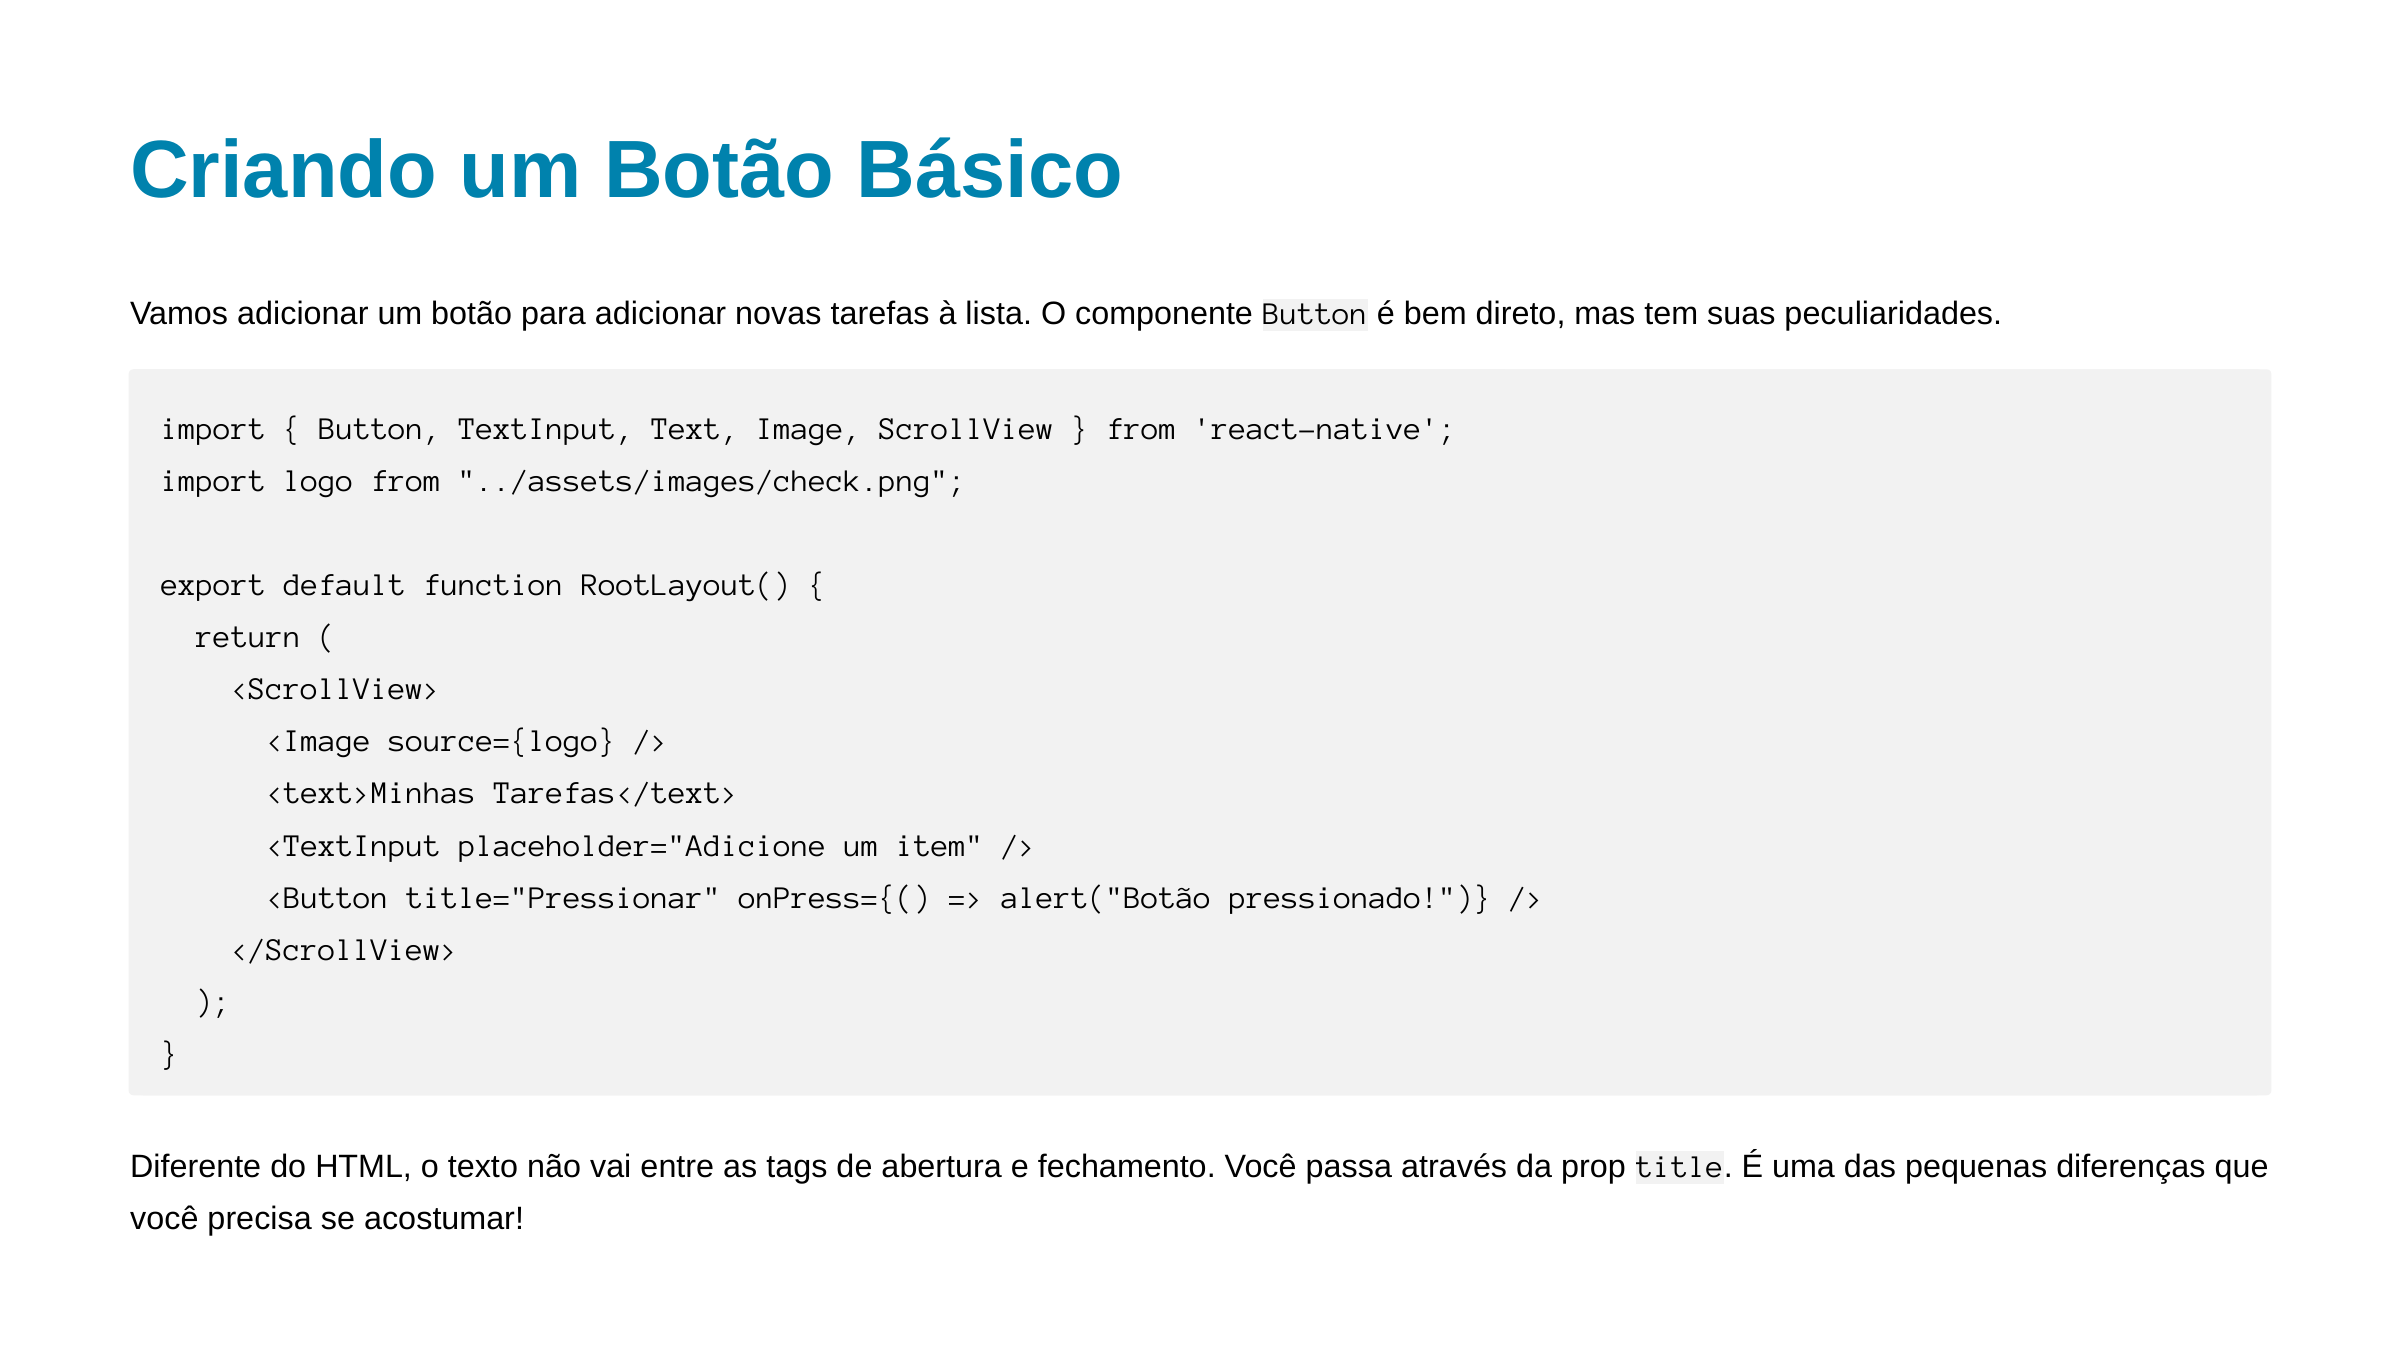

Criando um Botão Básico
Vamos adicionar um botão para adicionar novas tarefas à lista. O componente Button é bem direto, mas tem suas peculiaridades.

import { Button, TextInput, Text, Image, ScrollView } from 'react-native';
import logo from "../assets/images/check.png";

export default function RootLayout() {
  return (
    <ScrollView>
      <Image source={logo} />
      <text>Minhas Tarefas</text>
      <TextInput placeholder="Adicione um item" />
      <Button title="Pressionar" onPress={() => alert("Botão pressionado!")} />
    </ScrollView>
  );
}
Diferente do HTML, o texto não vai entre as tags de abertura e fechamento. Você passa através da prop title. É uma das pequenas diferenças que você precisa se acostumar!